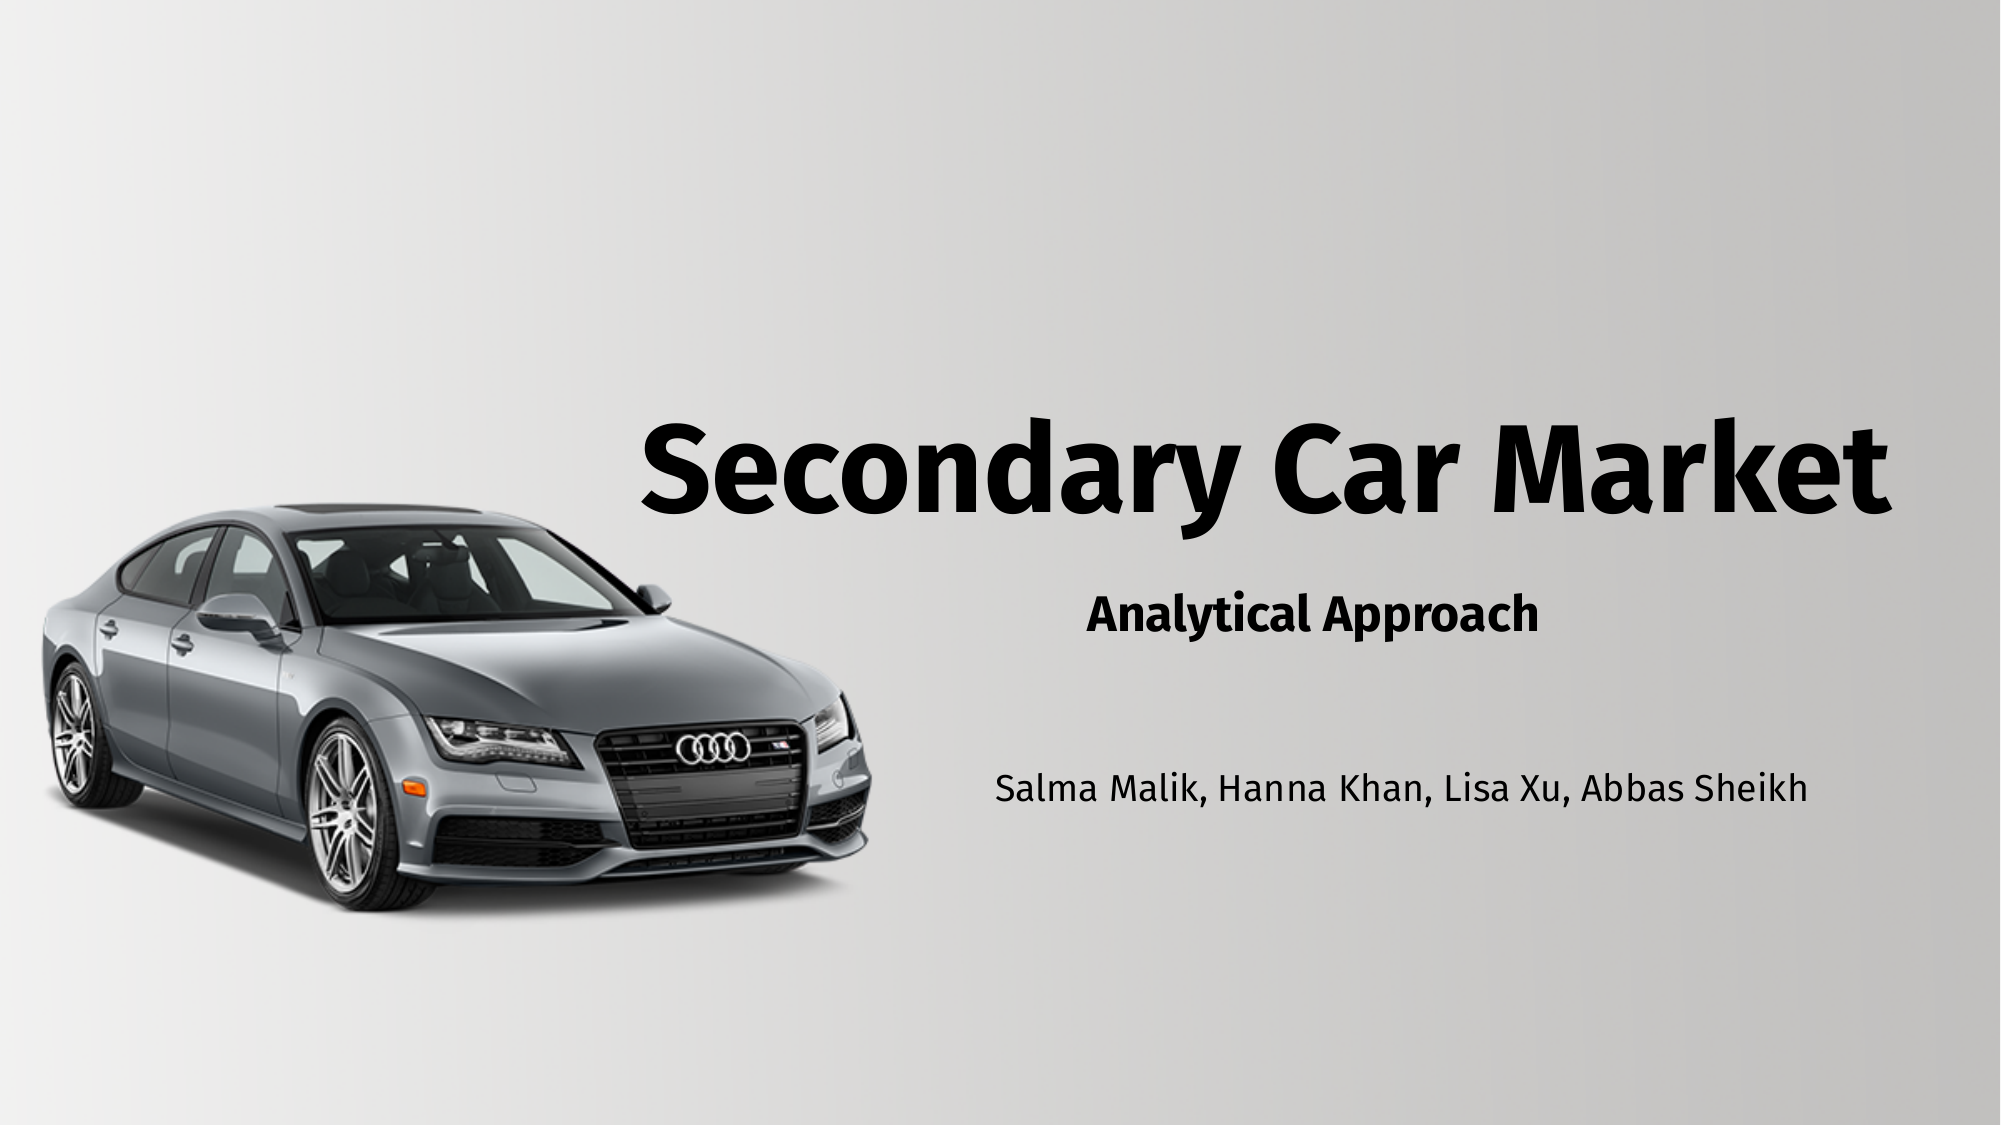

Secondary Car Market
Analytical Approach
Salma Malik, Hanna Khan, Lisa Xu, Abbas Sheikh